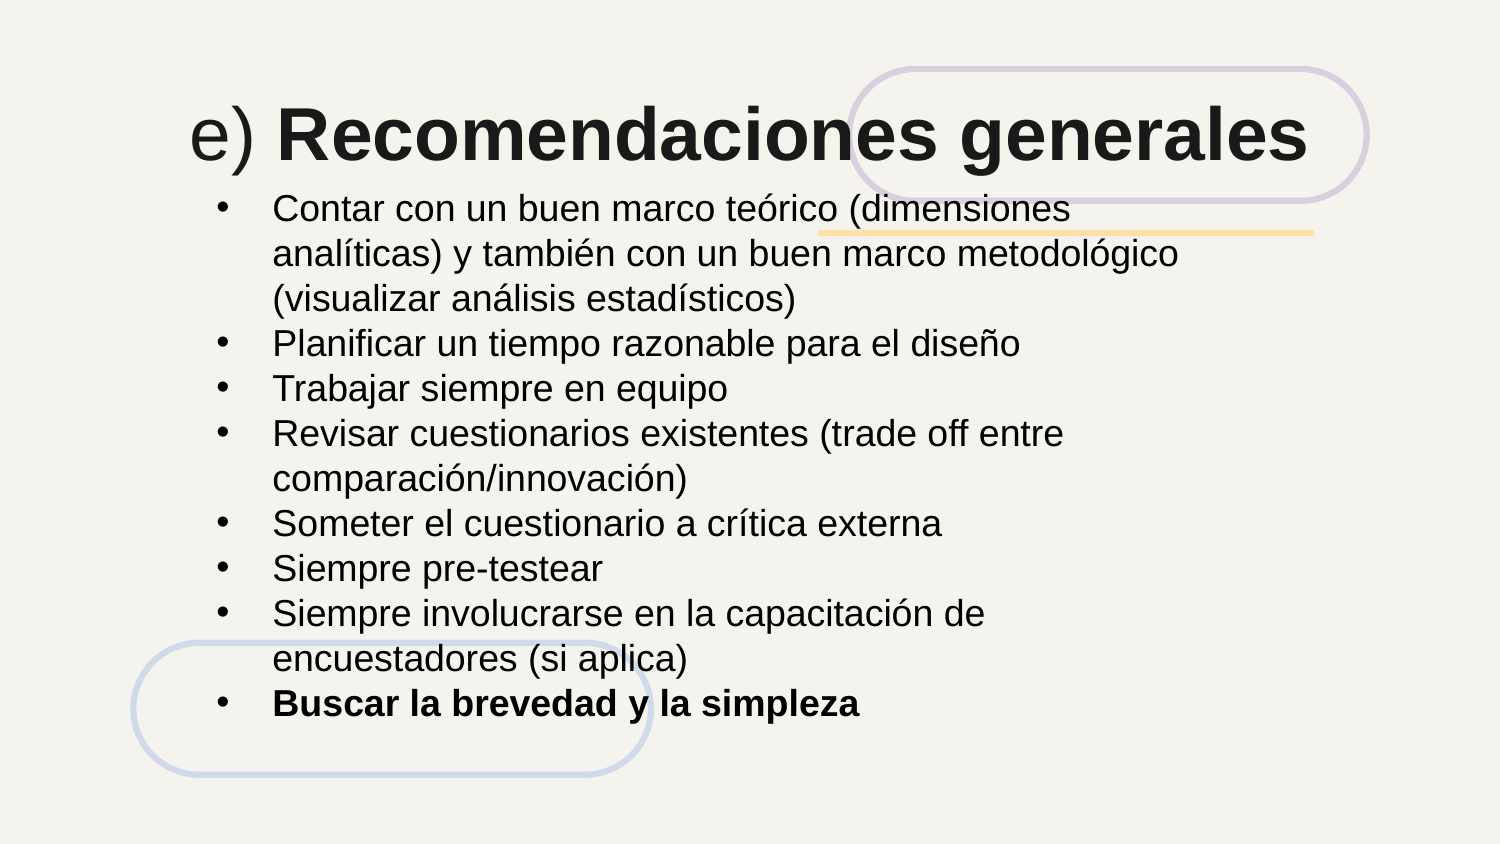

# e) Recomendaciones generales
Contar con un buen marco teórico (dimensiones analíticas) y también con un buen marco metodológico (visualizar análisis estadísticos)
Planificar un tiempo razonable para el diseño
Trabajar siempre en equipo
Revisar cuestionarios existentes (trade off entre comparación/innovación)
Someter el cuestionario a crítica externa
Siempre pre-testear
Siempre involucrarse en la capacitación de encuestadores (si aplica)
Buscar la brevedad y la simpleza